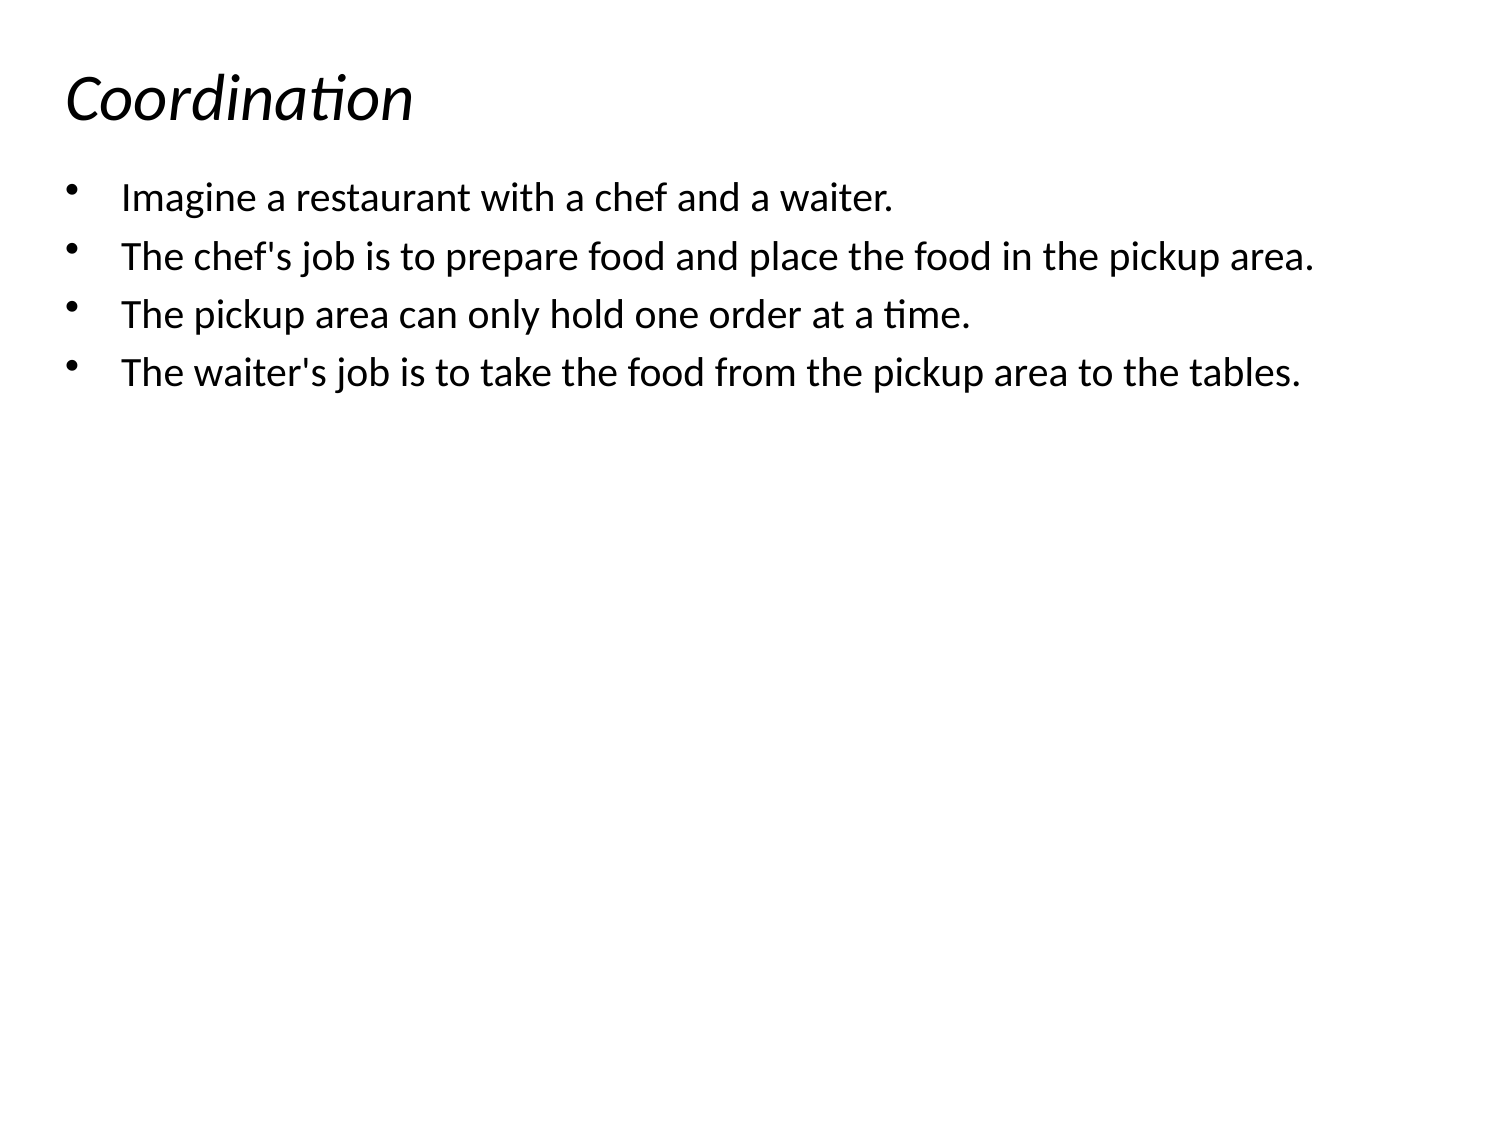

# Coordination
Imagine a restaurant with a chef and a waiter.
The chef's job is to prepare food and place the food in the pickup area.
The pickup area can only hold one order at a time.
The waiter's job is to take the food from the pickup area to the tables.